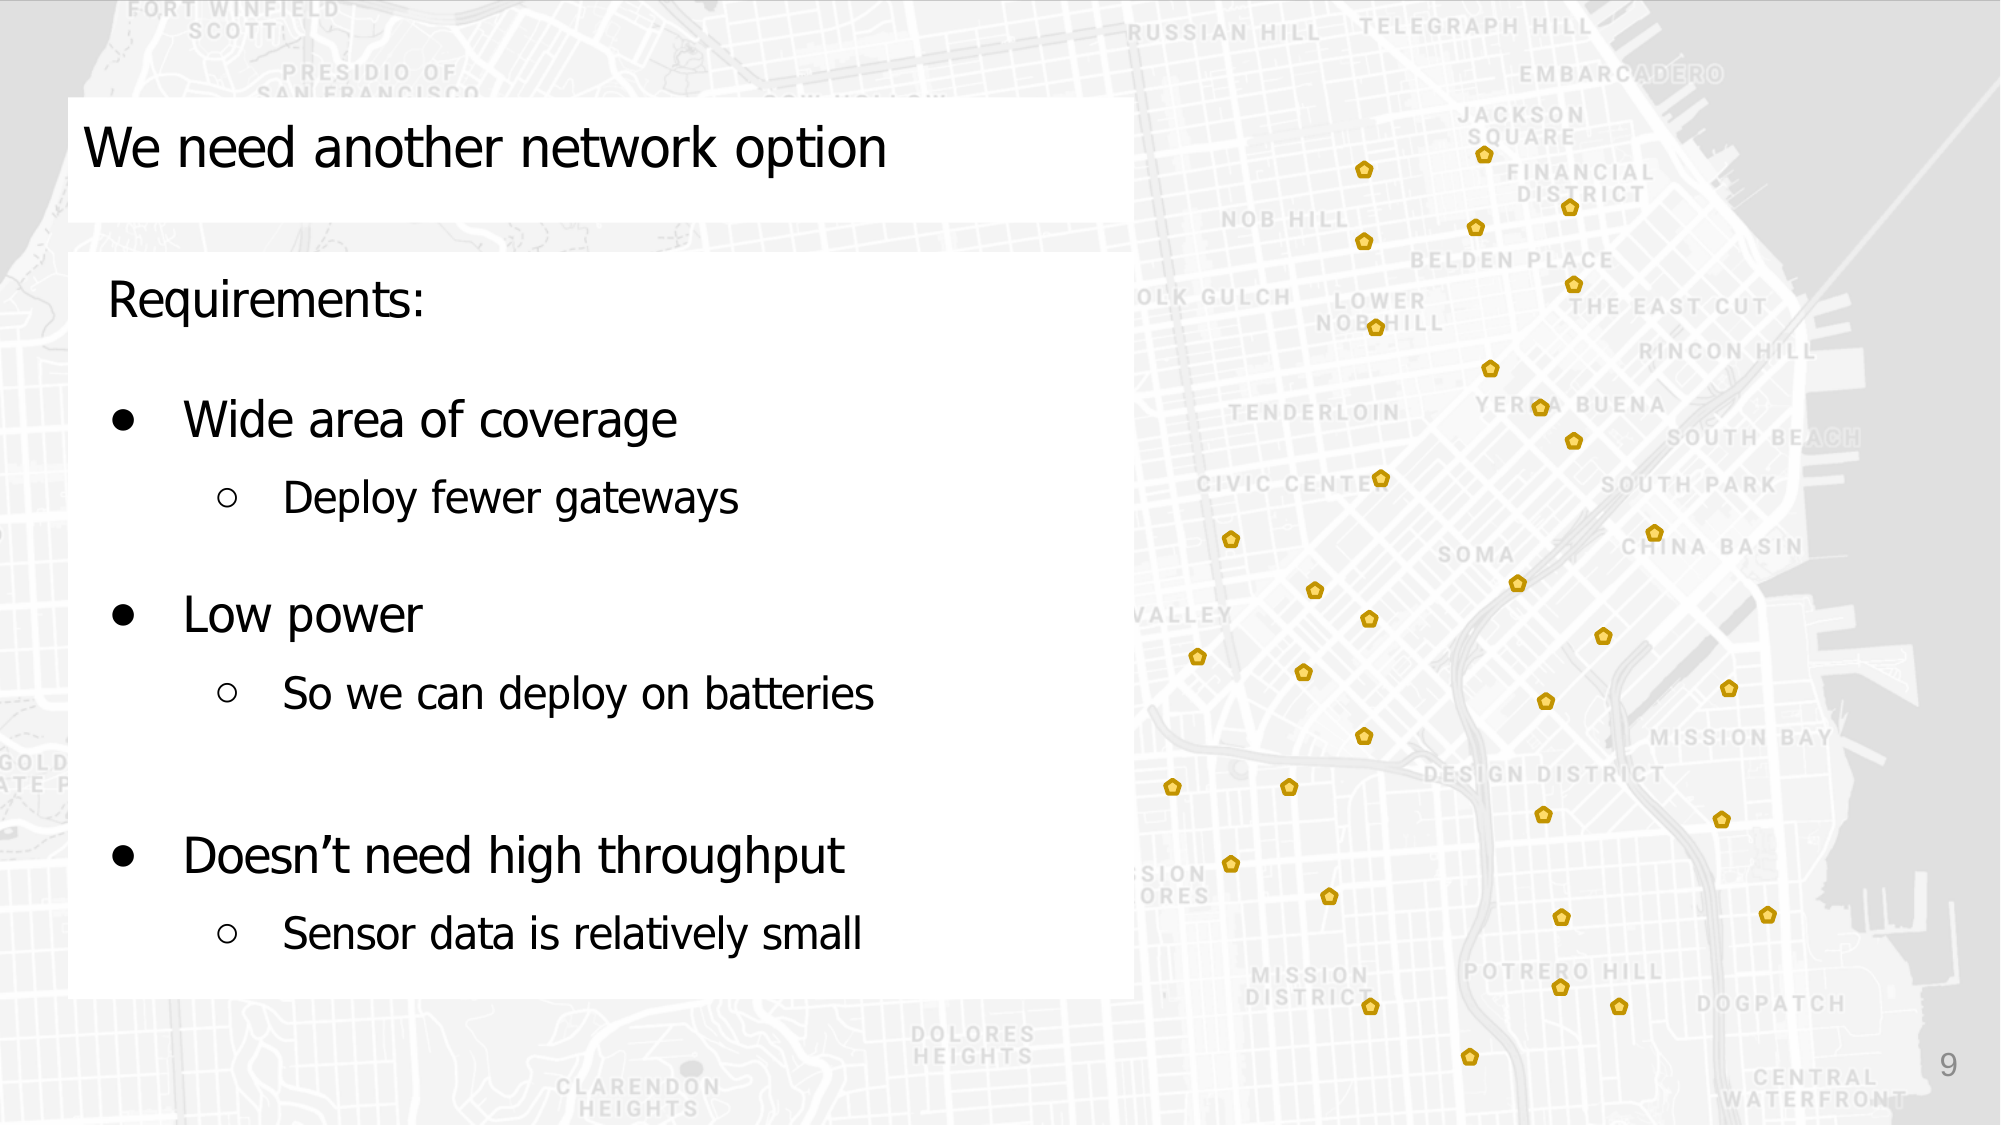

# We need another network option

Requirements:

Wide area of coverage
Deploy fewer gateways

Low power
So we can deploy on batteries

Doesn’t need high throughput
Sensor data is relatively small

9